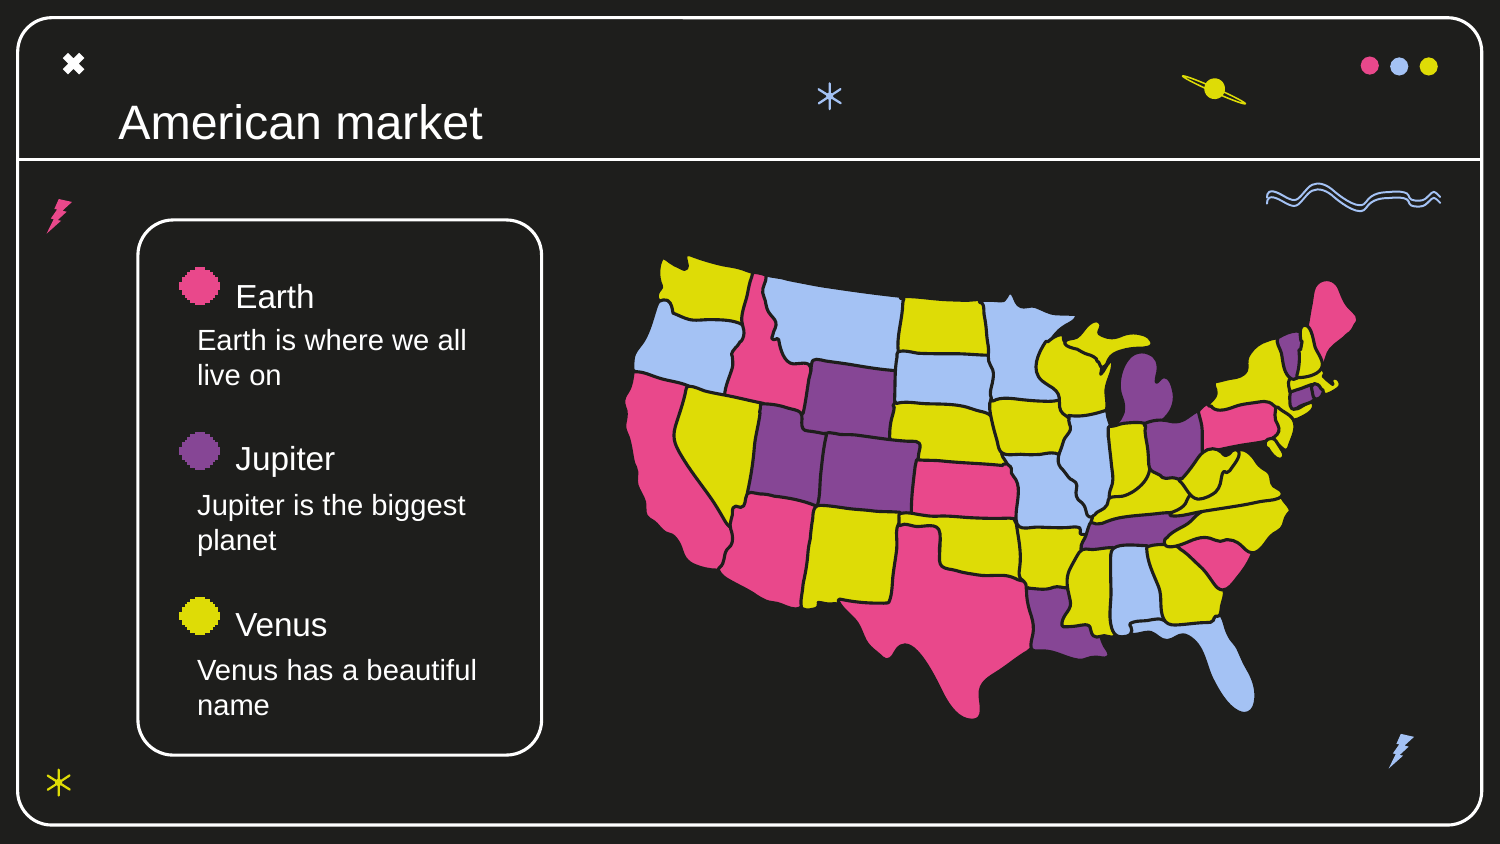

# American market

Earth

Earth is where we all live on
Jupiter

Jupiter is the biggest planet
Venus

Venus has a beautiful name